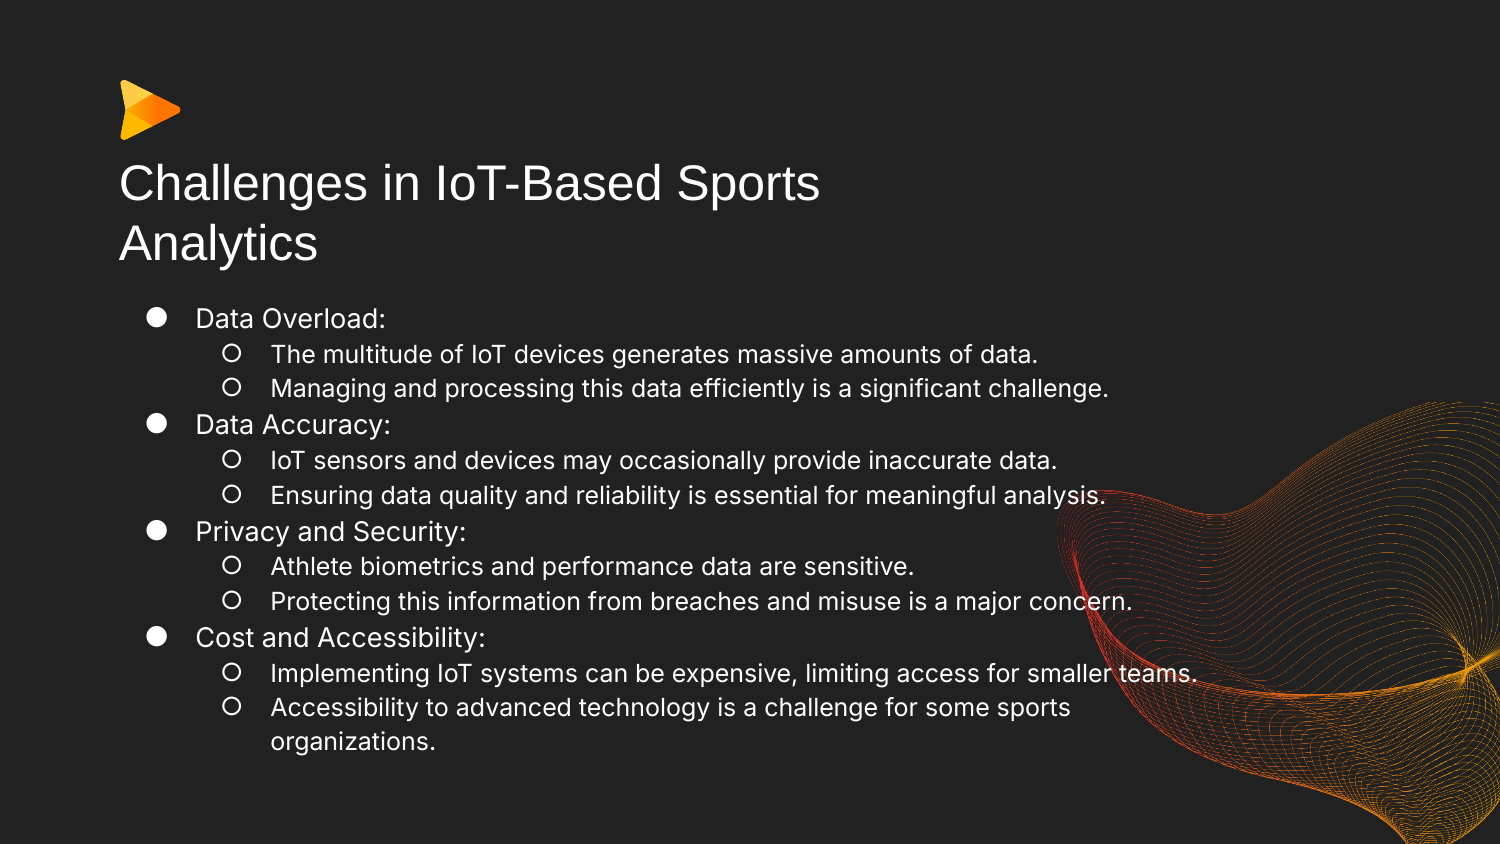

# Challenges in IoT-Based Sports Analytics
Data Overload:
The multitude of IoT devices generates massive amounts of data.
Managing and processing this data efficiently is a significant challenge.
Data Accuracy:
IoT sensors and devices may occasionally provide inaccurate data.
Ensuring data quality and reliability is essential for meaningful analysis.
Privacy and Security:
Athlete biometrics and performance data are sensitive.
Protecting this information from breaches and misuse is a major concern.
Cost and Accessibility:
Implementing IoT systems can be expensive, limiting access for smaller teams.
Accessibility to advanced technology is a challenge for some sports organizations.